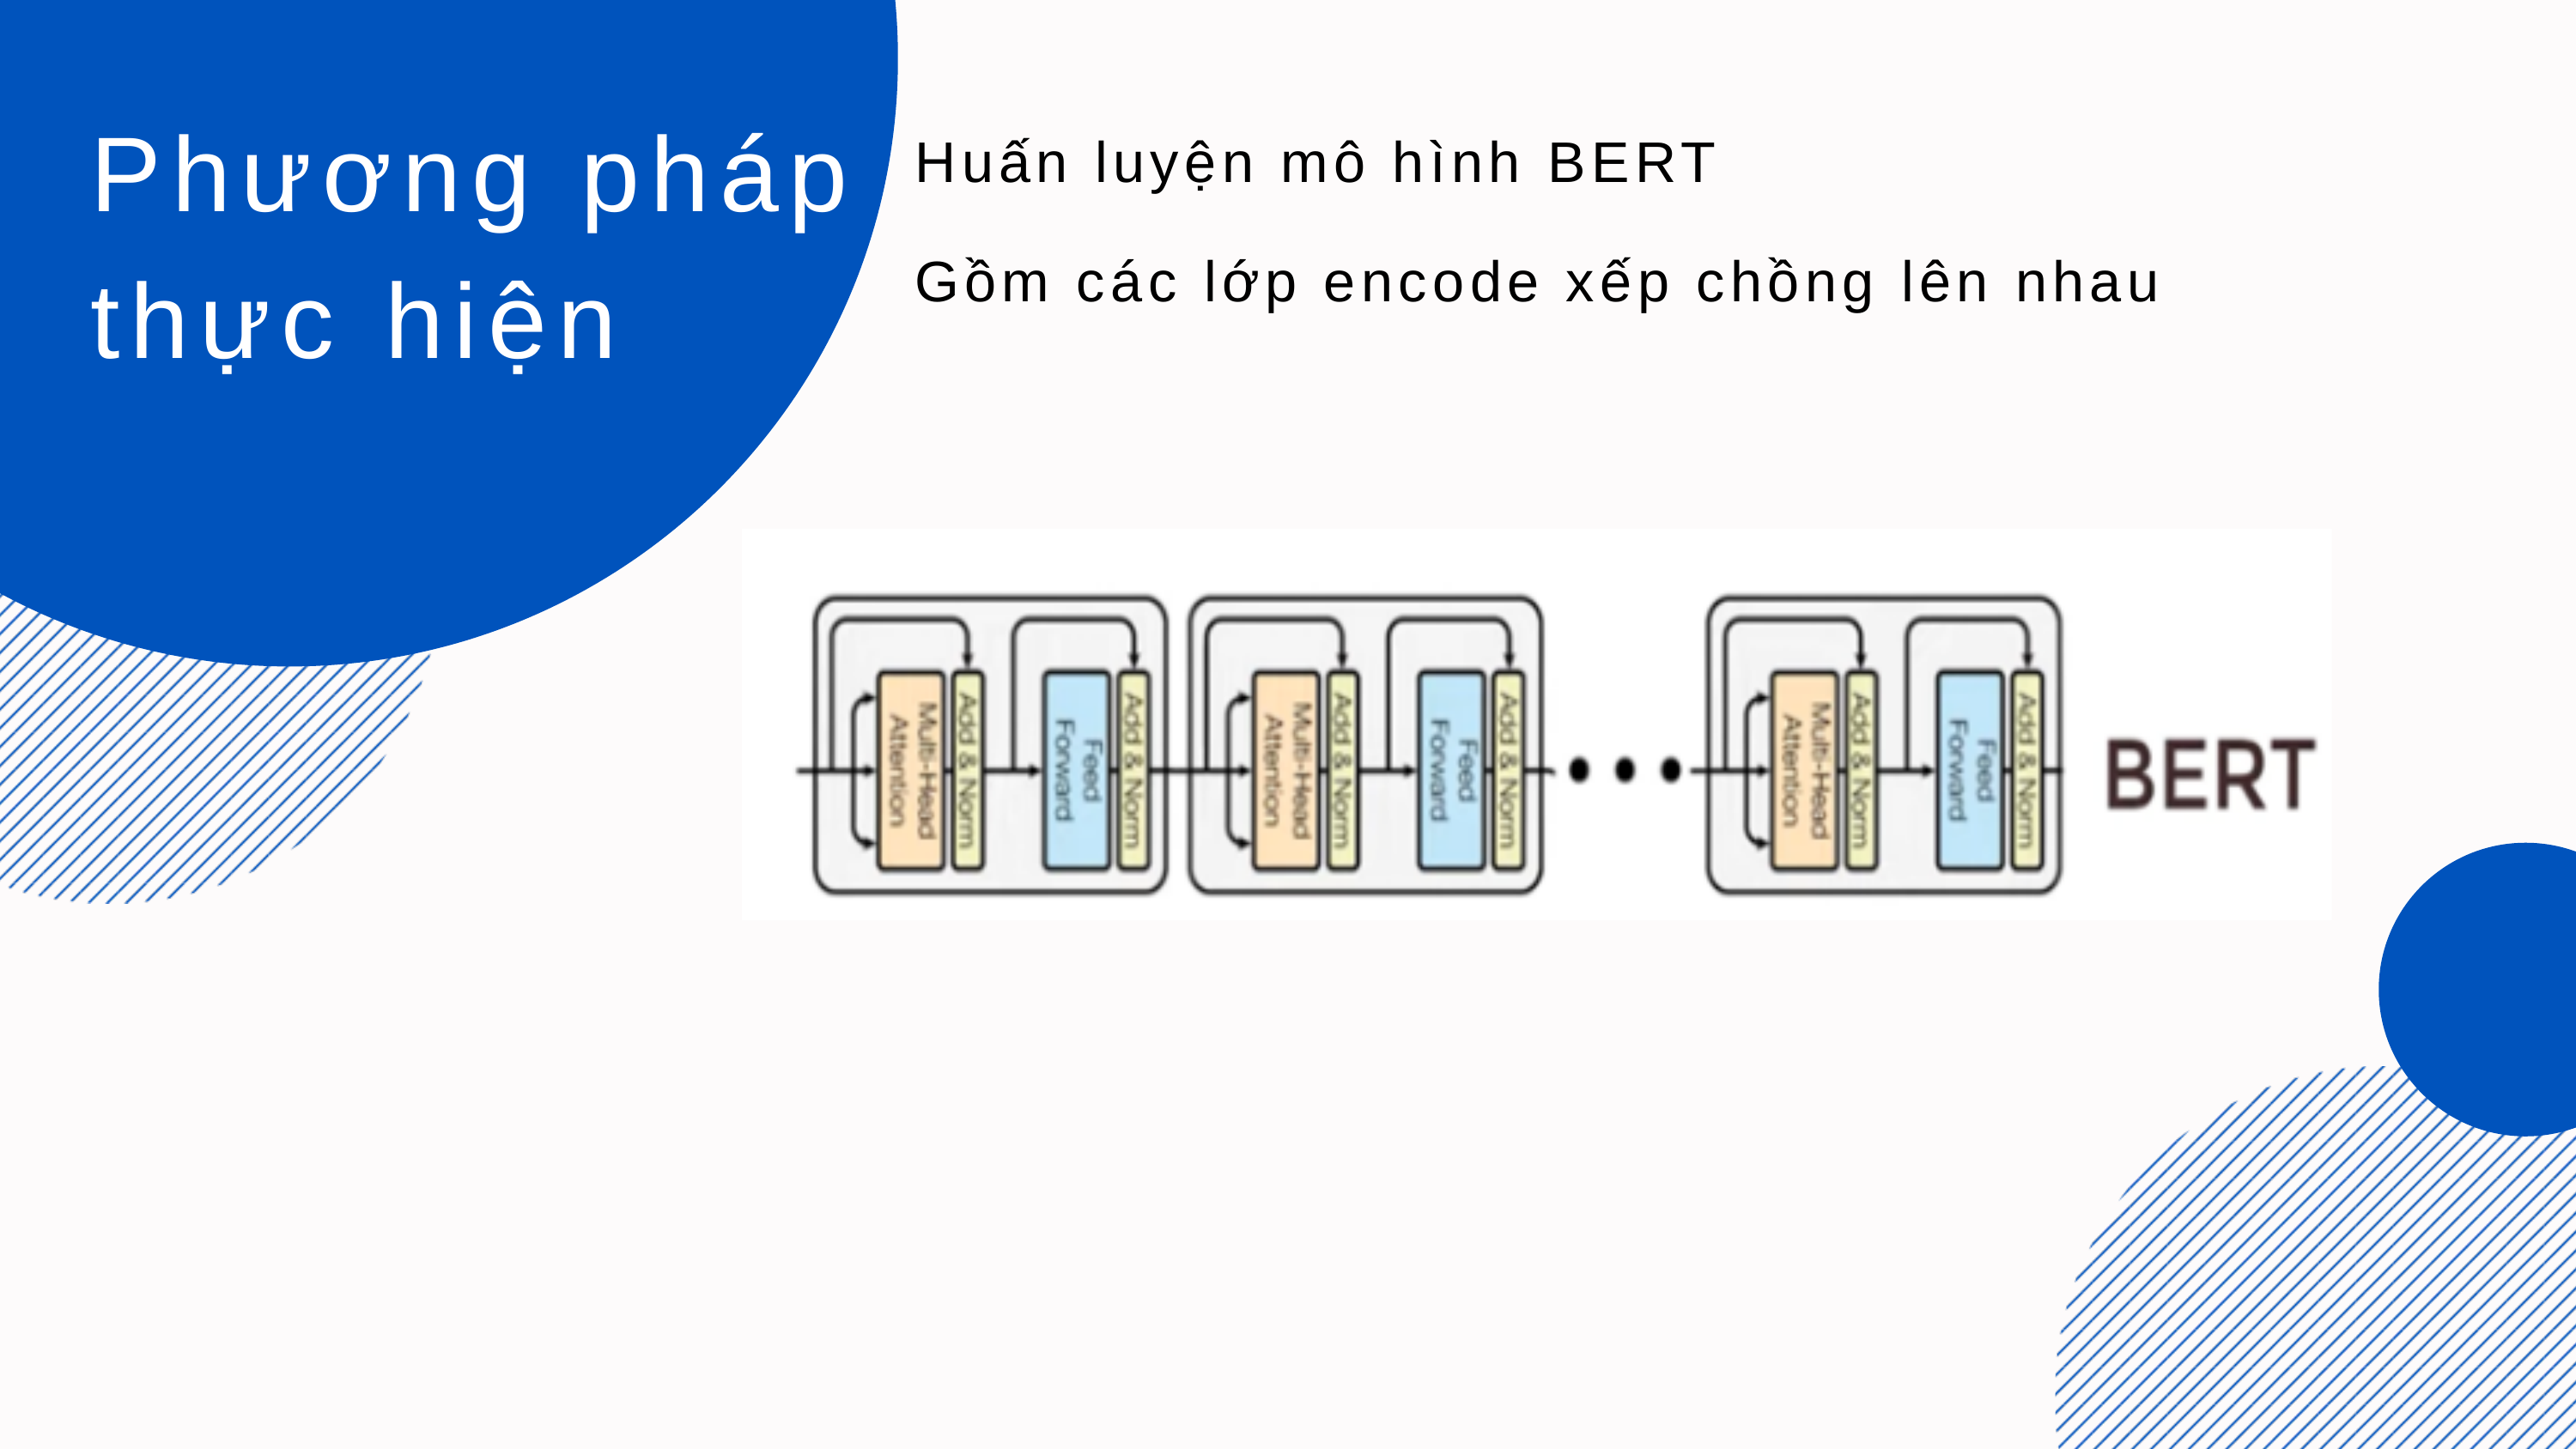

Phương pháp thực hiện
Huấn luyện mô hình BERT
Gồm các lớp encode xếp chồng lên nhau